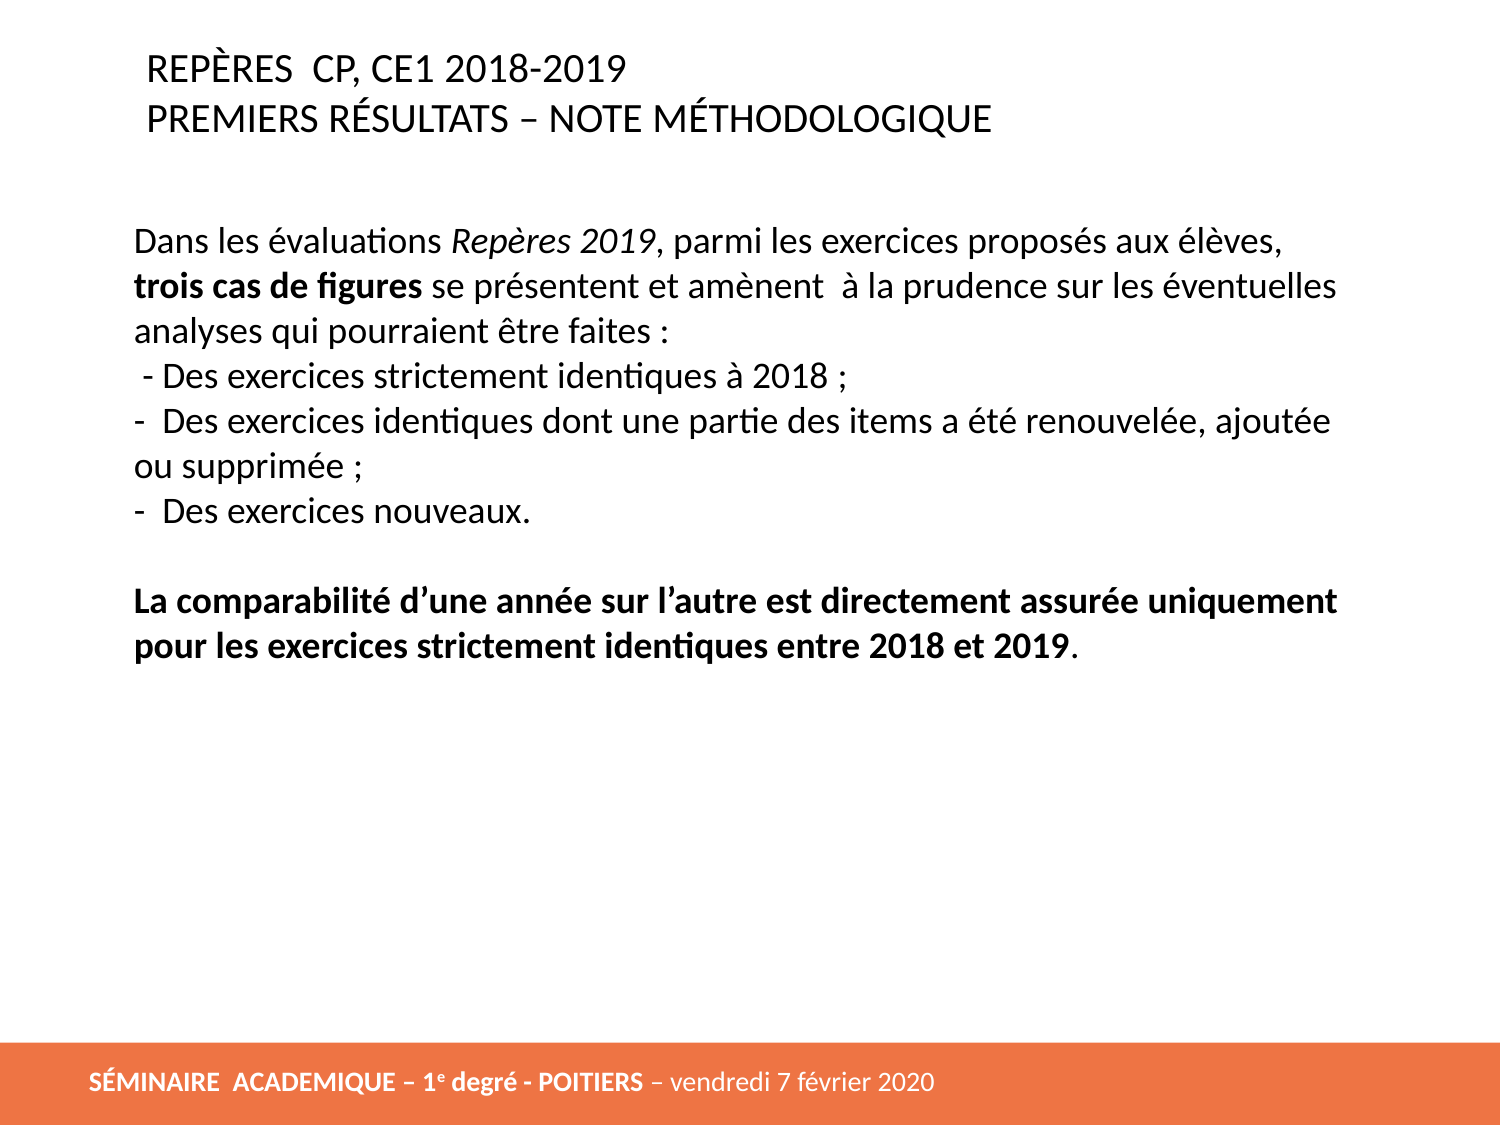

repères  CP, CE1 2018-2019
Premiers résultats – note méthodologique
Dans les évaluations Repères 2019, parmi les exercices proposés aux élèves, trois cas de figures se présentent et amènent  à la prudence sur les éventuelles analyses qui pourraient être faites :
 - Des exercices strictement identiques à 2018 ;
-  Des exercices identiques dont une partie des items a été renouvelée, ajoutée ou supprimée ;
-  Des exercices nouveaux.

La comparabilité d’une année sur l’autre est directement assurée uniquement pour les exercices strictement identiques entre 2018 et 2019.